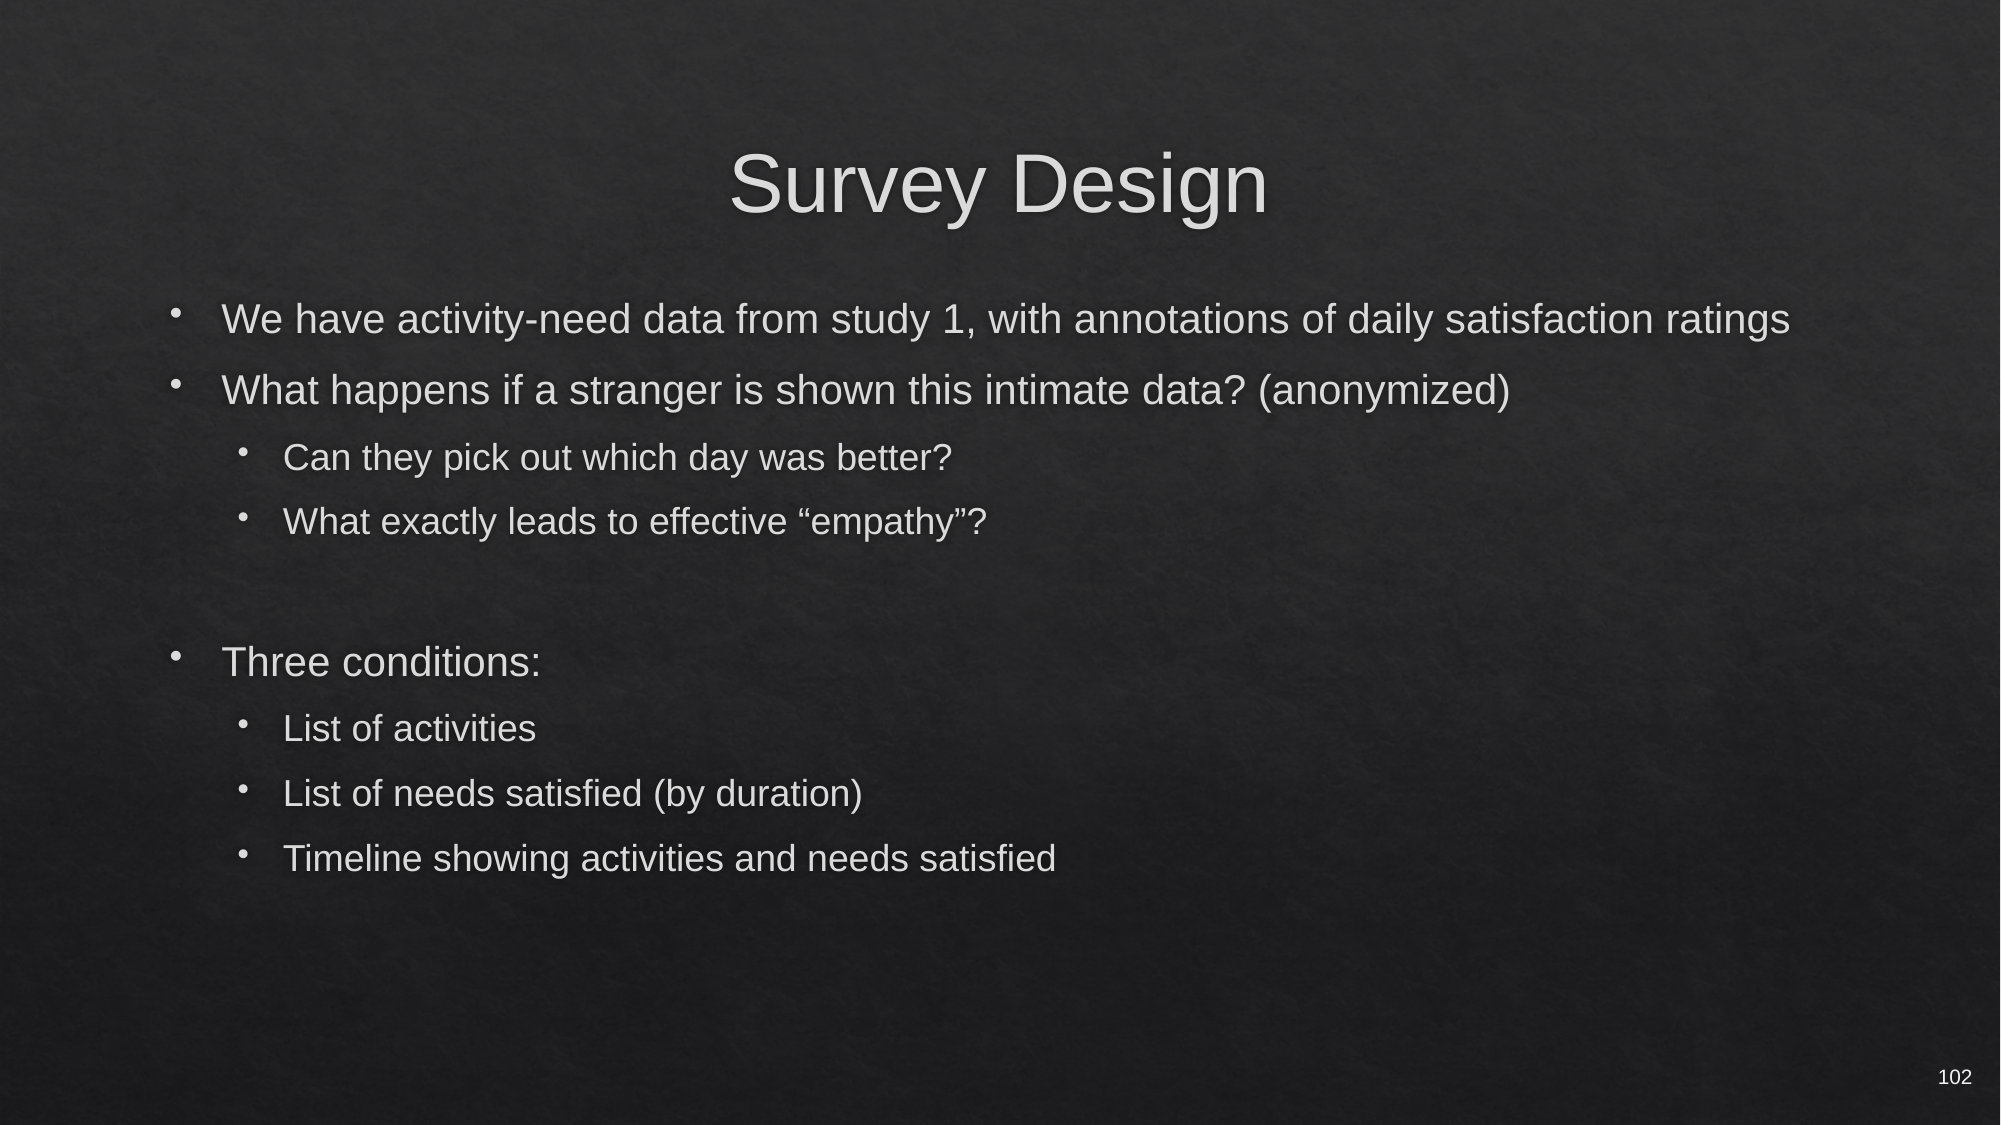

# Survey Design
We have activity-need data from study 1, with annotations of daily satisfaction ratings
What happens if a stranger is shown this intimate data? (anonymized)
Can they pick out which day was better?
What exactly leads to effective “empathy”?

Three conditions:
List of activities
List of needs satisfied (by duration)
Timeline showing activities and needs satisfied
102